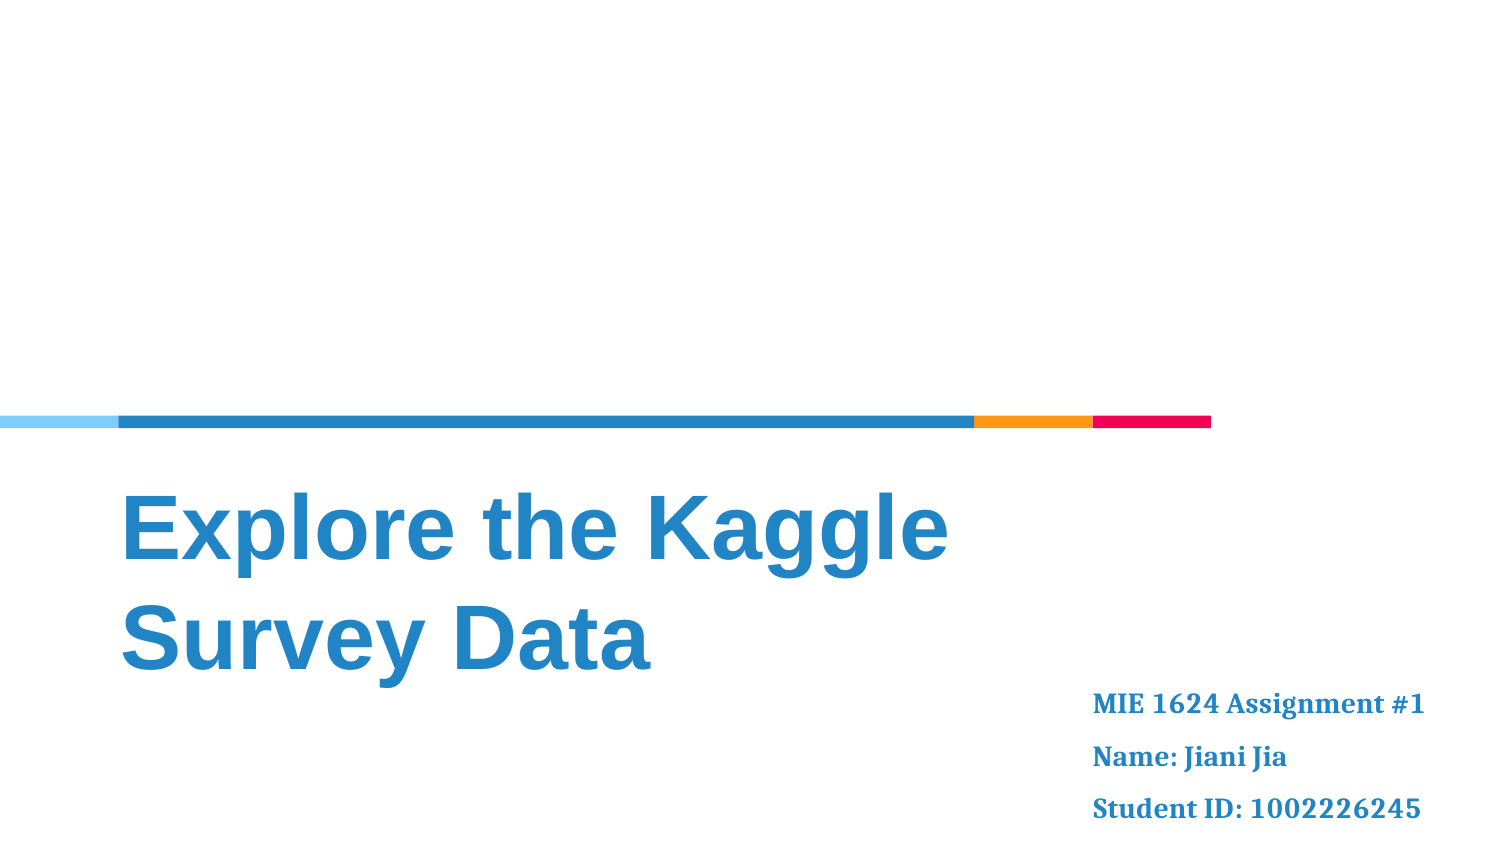

# Explore the Kaggle Survey Data
MIE 1624 Assignment #1
Name: Jiani Jia
Student ID: 1002226245